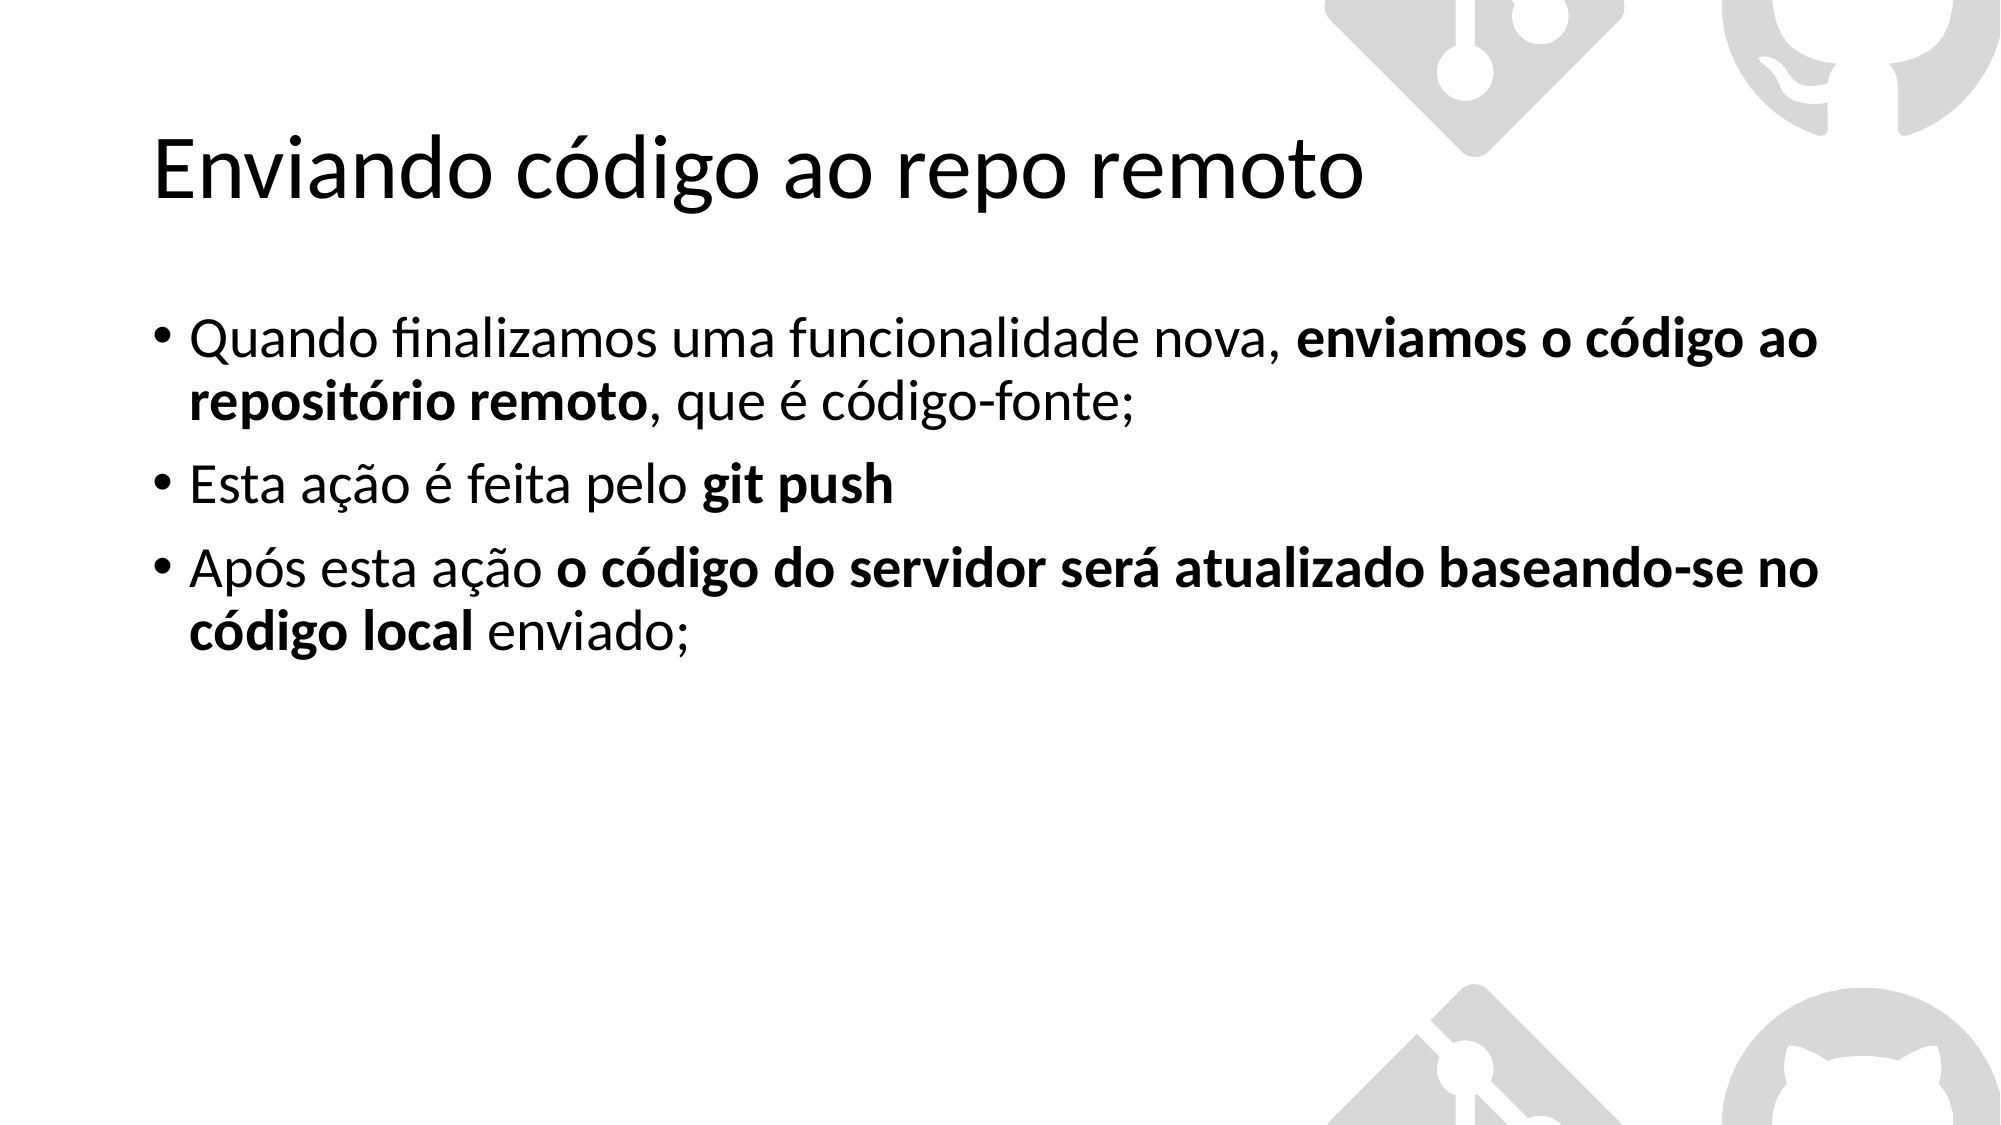

# Enviando código ao repo remoto
Quando finalizamos uma funcionalidade nova, enviamos o código ao repositório remoto, que é código-fonte;
Esta ação é feita pelo git push
Após esta ação o código do servidor será atualizado baseando-se no código local enviado;